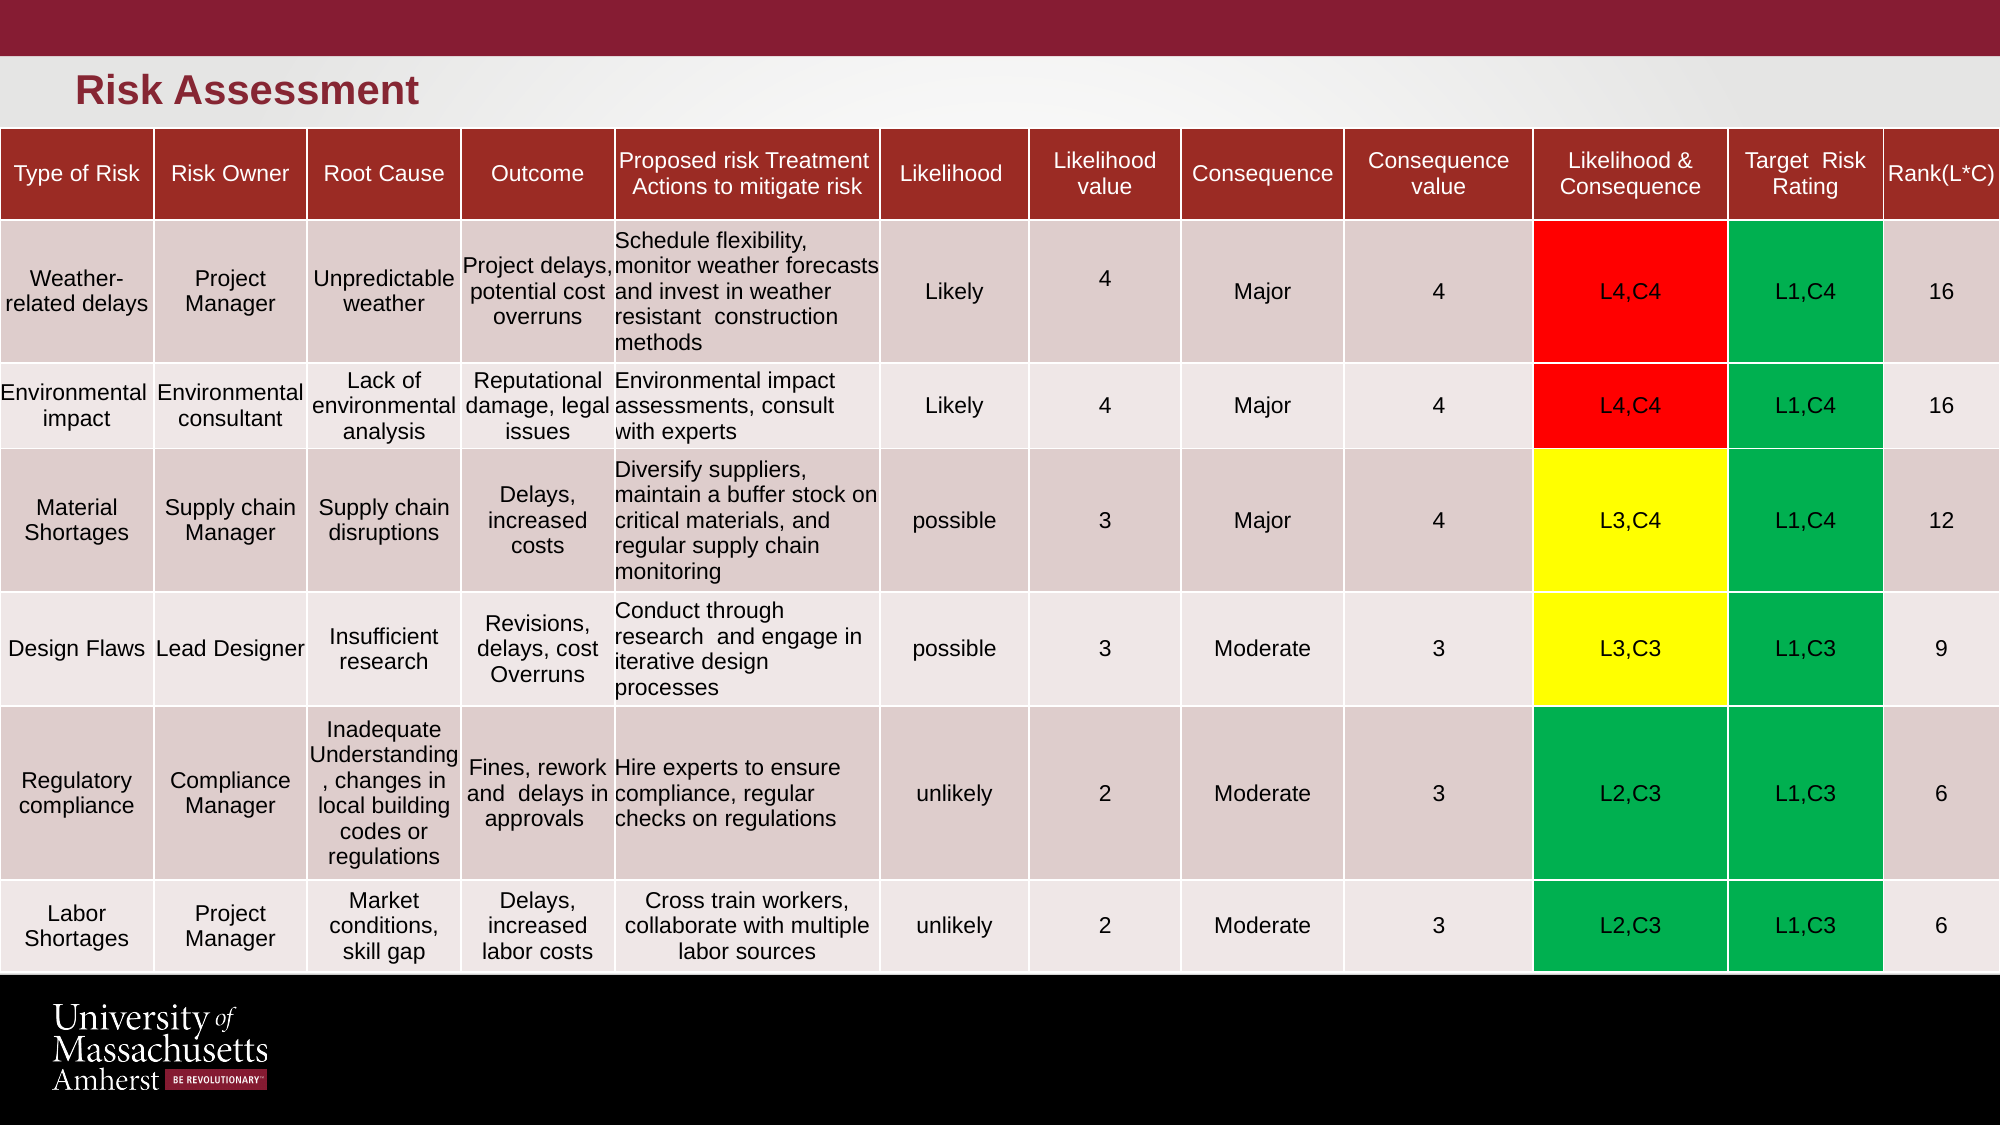

# Risk Assessment
| Type of Risk | Risk Owner | Root Cause | Outcome | Proposed risk Treatment Actions to mitigate risk | Likelihood | Likelihood value | Consequence | Consequence value | Likelihood & Consequence | Target Risk Rating | Rank(L\*C) |
| --- | --- | --- | --- | --- | --- | --- | --- | --- | --- | --- | --- |
| Weather-related delays | Project Manager | Unpredictable weather | Project delays, potential cost overruns | Schedule flexibility, monitor weather forecasts and invest in weather resistant construction methods | Likely | 4 | Major | 4 | L4,C4 | L1,C4 | 16 |
| Environmental impact | Environmental consultant | Lack of environmental analysis | Reputational damage, legal issues | Environmental impact assessments, consult with experts | Likely | 4 | Major | 4 | L4,C4 | L1,C4 | 16 |
| Material Shortages | Supply chain Manager | Supply chain disruptions | Delays, increased costs | Diversify suppliers, maintain a buffer stock on critical materials, and regular supply chain monitoring | possible | 3 | Major | 4 | L3,C4 | L1,C4 | 12 |
| Design Flaws | Lead Designer | Insufficient research | Revisions, delays, cost Overruns | Conduct through research and engage in iterative design processes | possible | 3 | Moderate | 3 | L3,C3 | L1,C3 | 9 |
| Regulatory compliance | Compliance Manager | Inadequate Understanding, changes in local building codes or regulations | Fines, rework and delays in approvals | Hire experts to ensure compliance, regular checks on regulations | unlikely | 2 | Moderate | 3 | L2,C3 | L1,C3 | 6 |
| Labor Shortages | Project Manager | Market conditions, skill gap | Delays, increased labor costs | Cross train workers, collaborate with multiple labor sources | unlikely | 2 | Moderate | 3 | L2,C3 | L1,C3 | 6 |